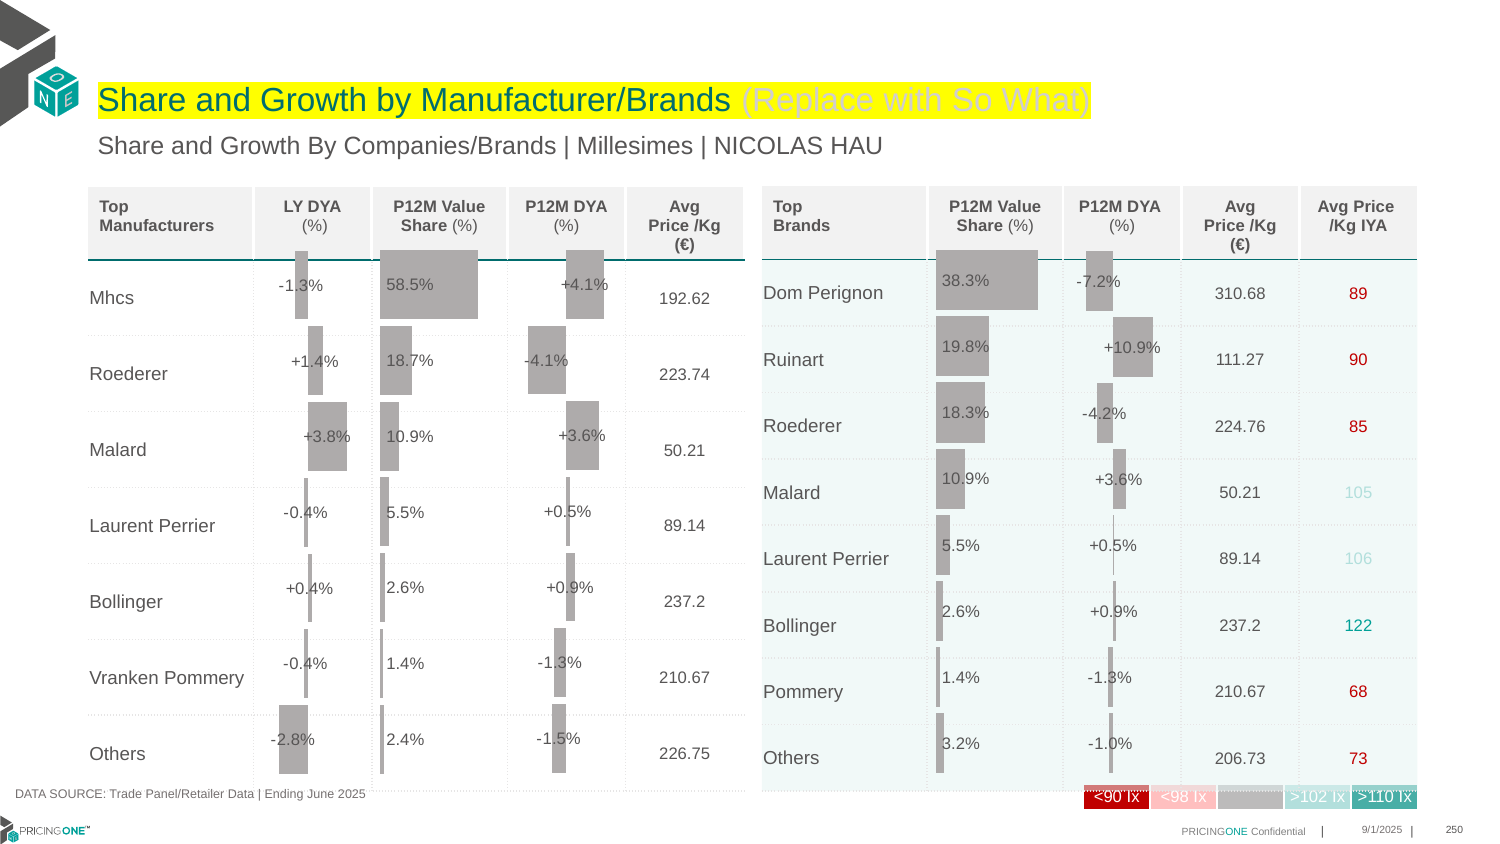

# Share and Growth by Manufacturer/Brands (Replace with So What)

Share and Growth By Companies/Brands | Millesimes | NICOLAS HAU
| Top Brands | P12M Value Share (%) | P12M DYA (%) | Avg Price /Kg (€) | Avg Price /Kg IYA |
| --- | --- | --- | --- | --- |
| Dom Perignon |  |  | 310.68 | 89 |
| Ruinart |  |  | 111.27 | 90 |
| Roederer |  |  | 224.76 | 85 |
| Malard |  |  | 50.21 | 105 |
| Laurent Perrier |  |  | 89.14 | 106 |
| Bollinger |  |  | 237.2 | 122 |
| Pommery |  |  | 210.67 | 68 |
| Others |  |  | 206.73 | 73 |
| Top Manufacturers | LY DYA (%) | P12M Value Share (%) | P12M DYA (%) | Avg Price /Kg (€) |
| --- | --- | --- | --- | --- |
| Mhcs |  |  |  | 192.62 |
| Roederer |  |  |  | 223.74 |
| Malard |  |  |  | 50.21 |
| Laurent Perrier |  |  |  | 89.14 |
| Bollinger |  |  |  | 237.2 |
| Vranken Pommery |  |  |  | 210.67 |
| Others |  |  |  | 226.75 |

### Chart

| Category | Share DYA P12M |
|---|---|
|  | 0.040967462843918945 |

### Chart

| Category | Value Share P12M |
|---|---|
|  | 0.5848018832640309 |

### Chart

| Category | Share DYA LY |
|---|---|
|  | -0.012527770060724142 |

### Chart

| Category | Value Share |
|---|---|
|  | 0.38276901414648096 |

### Chart

| Category | Share DYA |
|---|---|
|  | -0.07187293199564493 |
DATA SOURCE: Trade Panel/Retailer Data | Ending June 2025
| <90 Ix | <98 Ix |  | >102 Ix | >110 Ix |
| --- | --- | --- | --- | --- |

9/1/2025
250